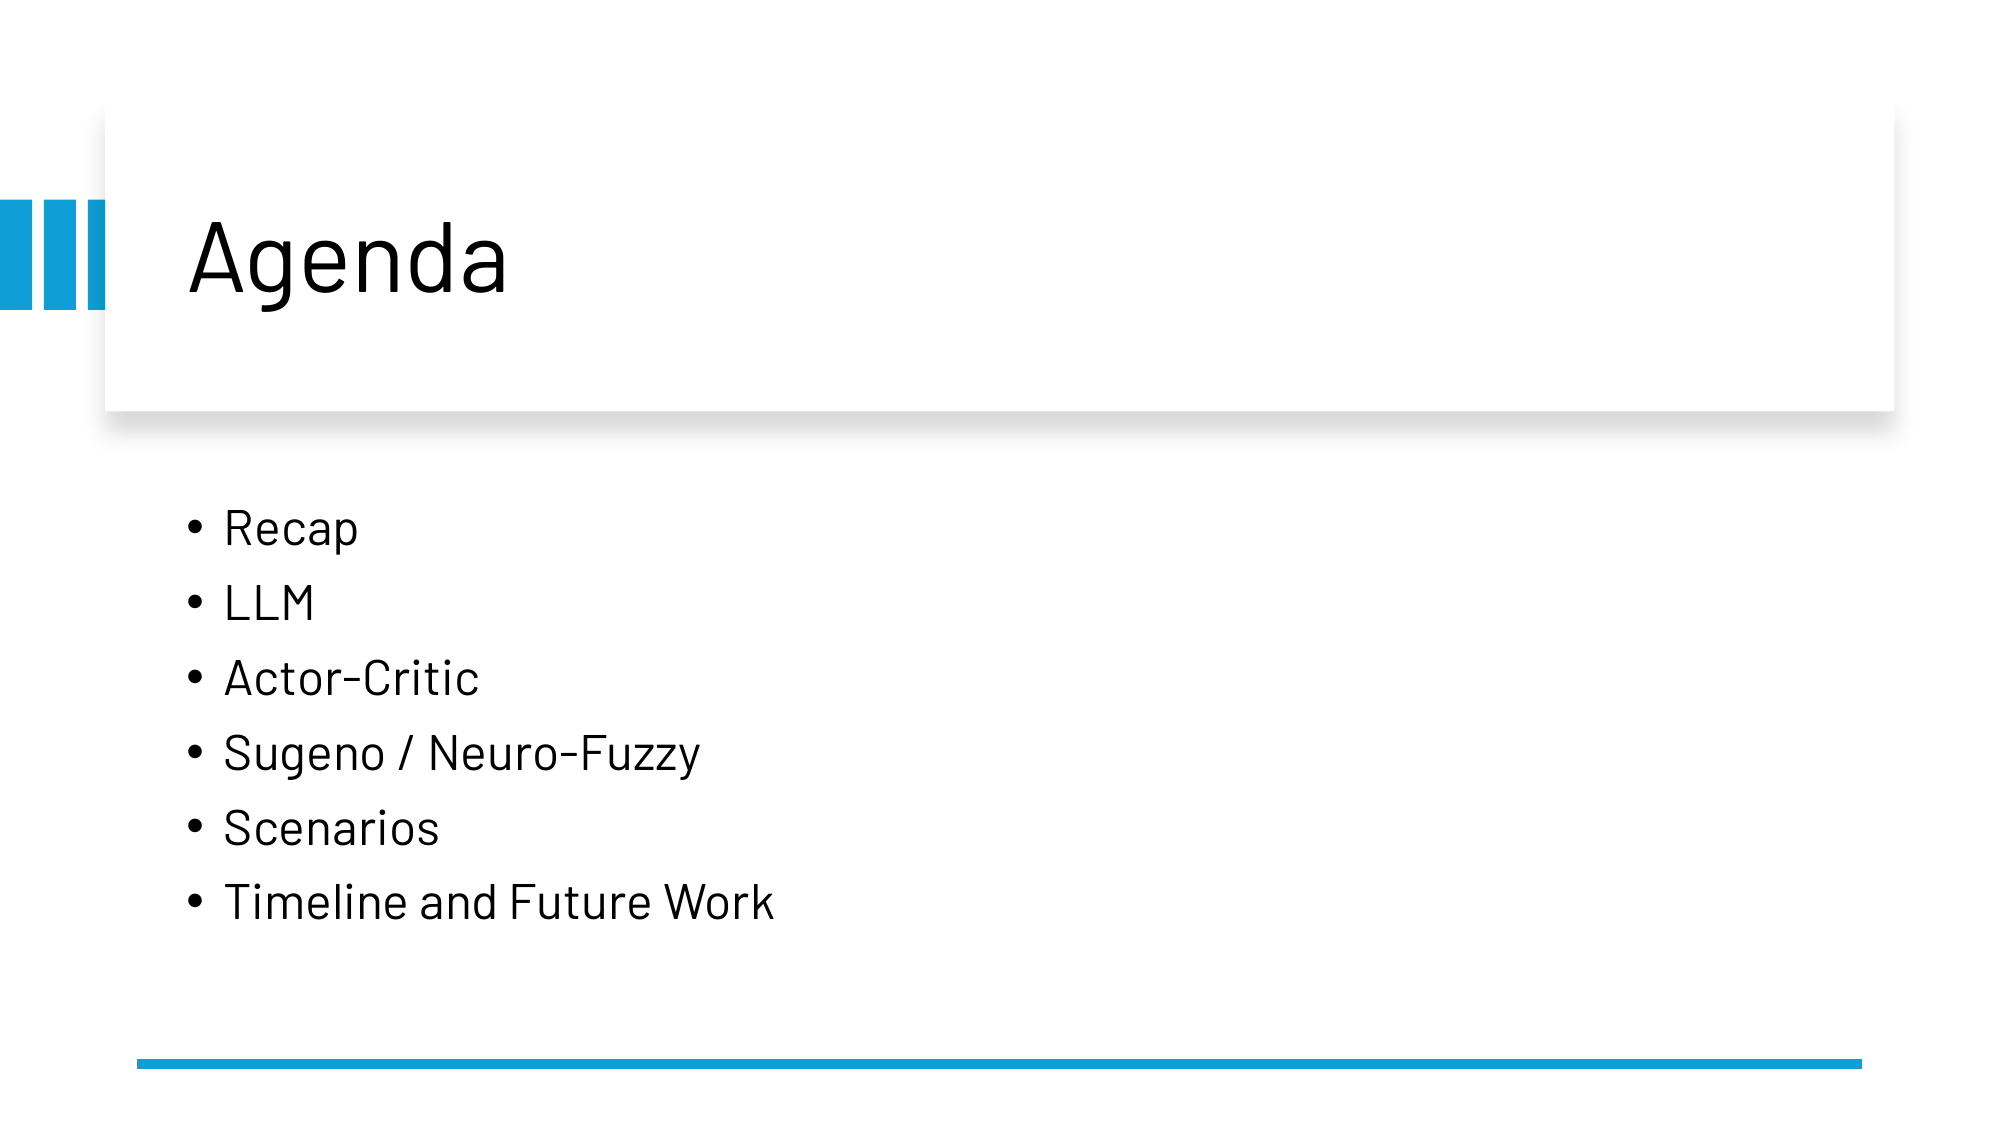

# Agenda

Recap
LLM
Actor-Critic
Sugeno / Neuro-Fuzzy
Scenarios
Timeline and Future Work